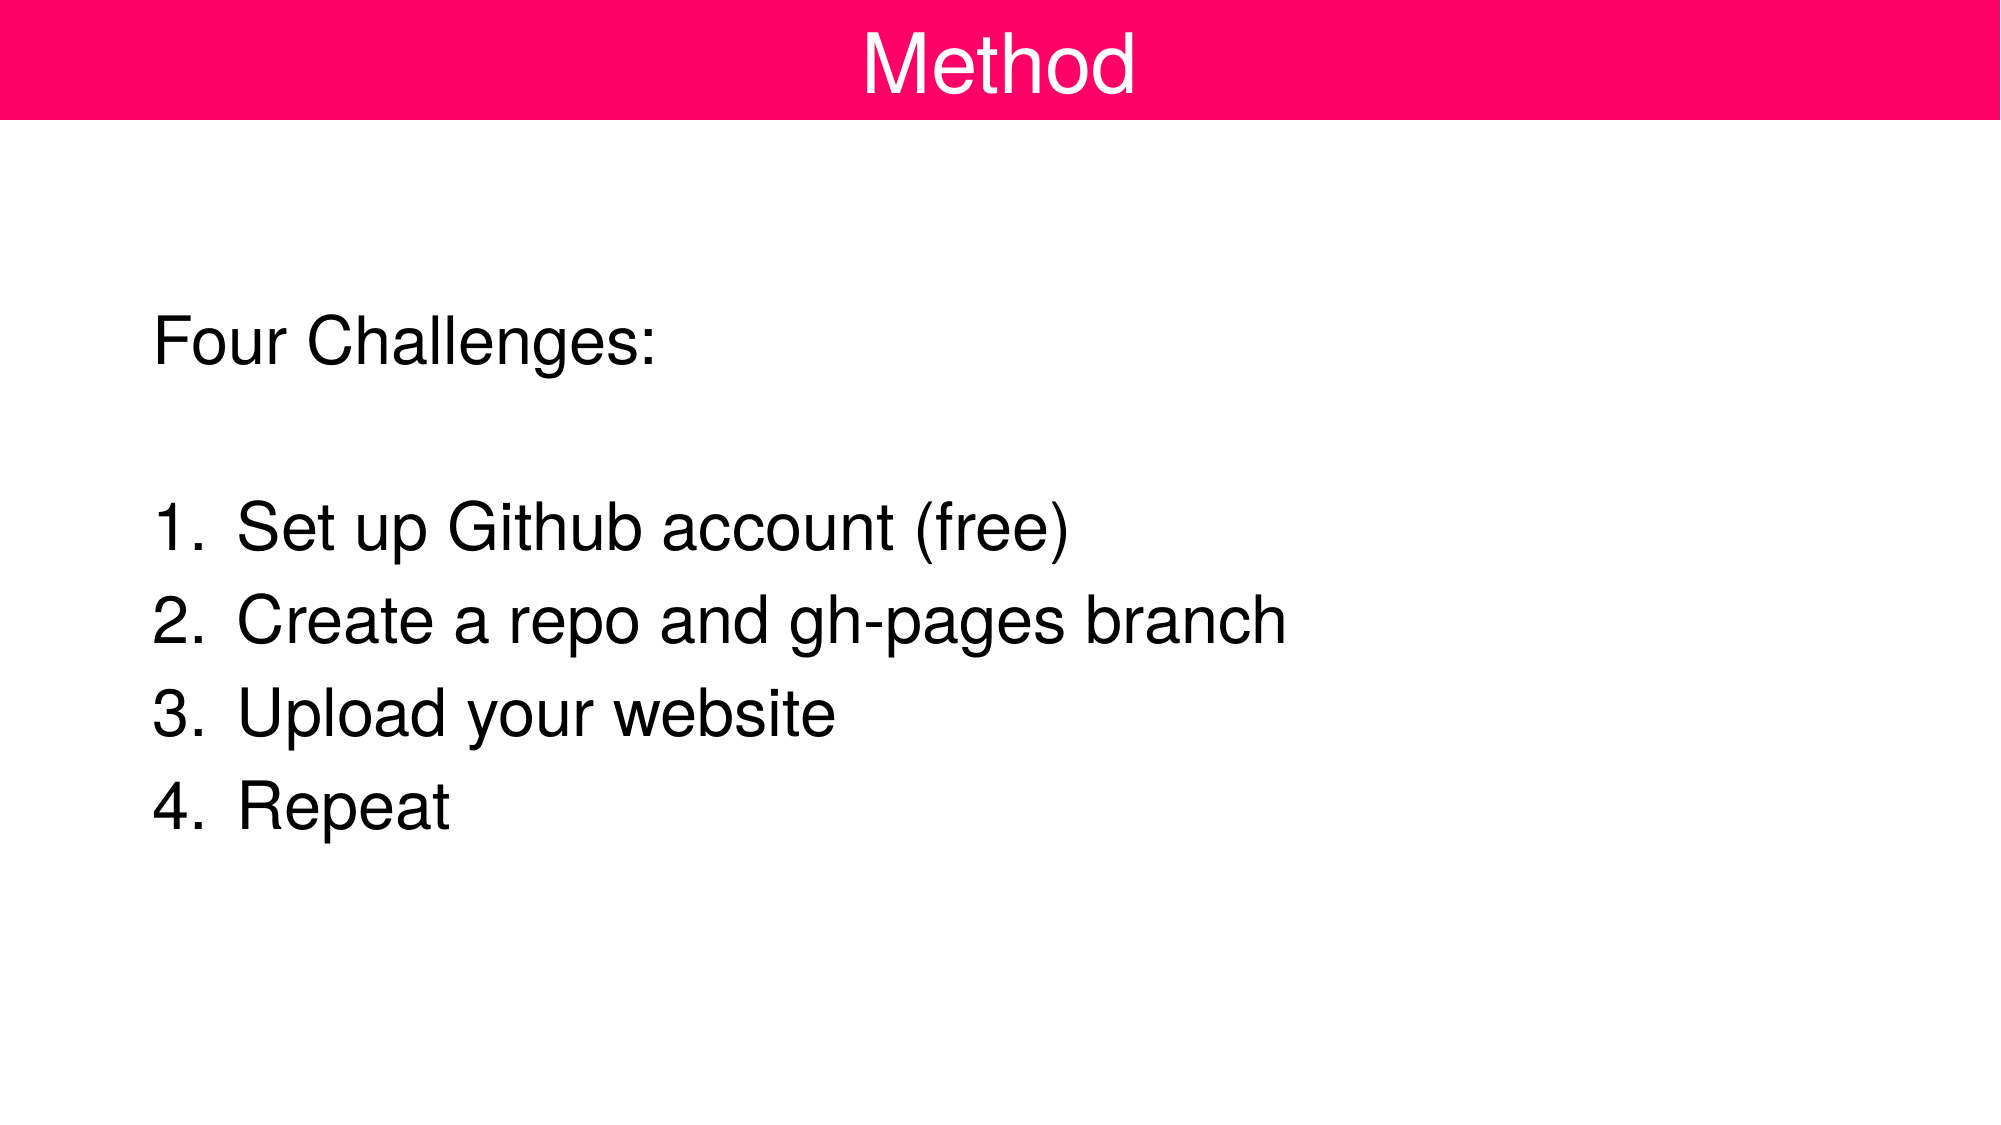

Method
Four Challenges:

Set up Github account (free)
Create a repo and gh-pages branch
Upload your website
Repeat